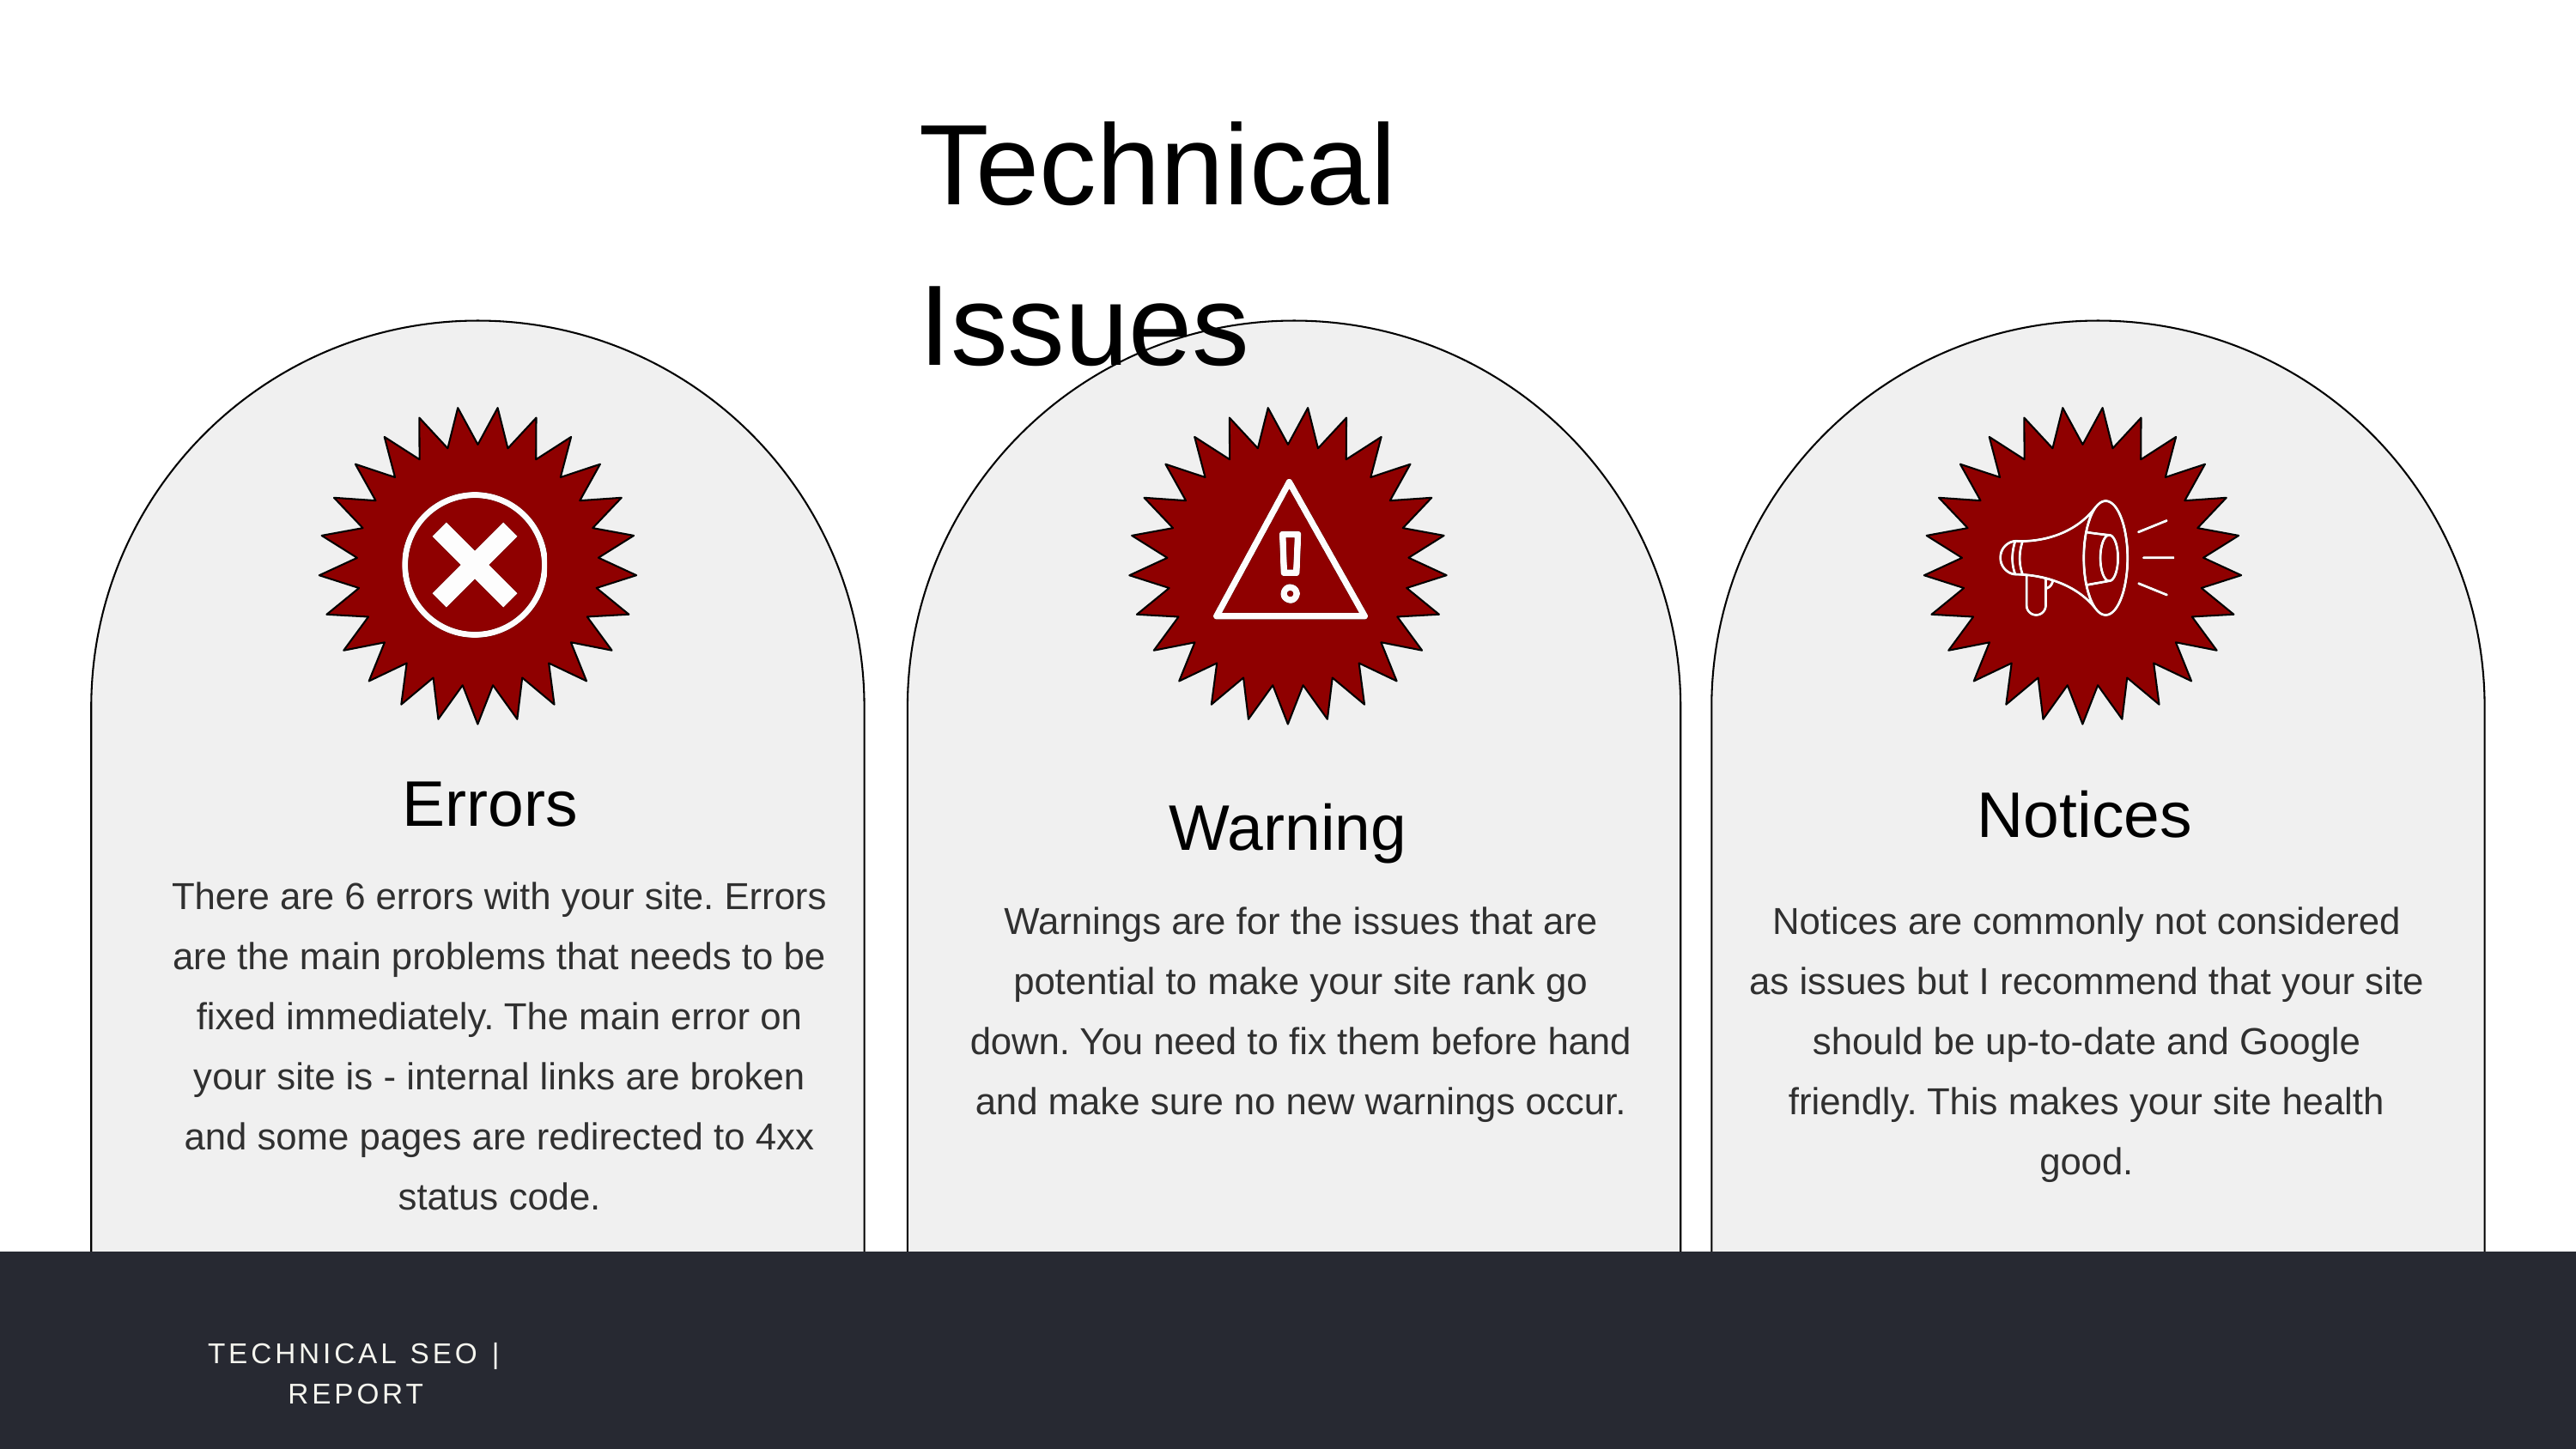

Technical Issues

Errors
Notices
Warning
There are 6 errors with your site. Errors are the main problems that needs to be fixed immediately. The main error on your site is - internal links are broken and some pages are redirected to 4xx status code.
Notices are commonly not considered as issues but I recommend that your site should be up-to-date and Google friendly. This makes your site health good.
Warnings are for the issues that are potential to make your site rank go down. You need to fix them before hand and make sure no new warnings occur.

TECHNICAL SEO | REPORT